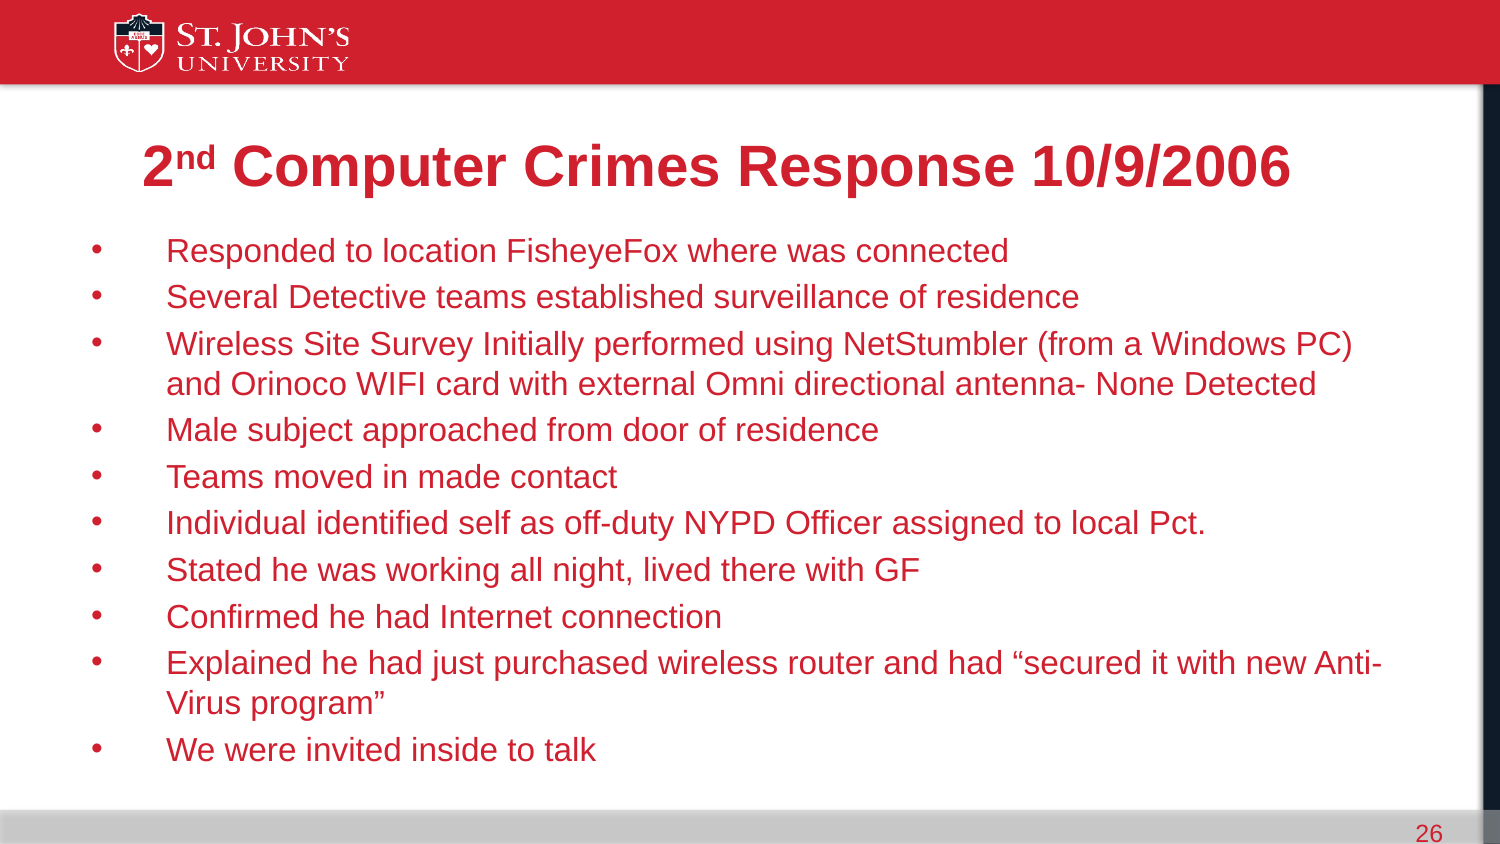

# 2nd Computer Crimes Response 10/9/2006
Responded to location FisheyeFox where was connected
Several Detective teams established surveillance of residence
Wireless Site Survey Initially performed using NetStumbler (from a Windows PC) and Orinoco WIFI card with external Omni directional antenna- None Detected
Male subject approached from door of residence
Teams moved in made contact
Individual identified self as off-duty NYPD Officer assigned to local Pct.
Stated he was working all night, lived there with GF
Confirmed he had Internet connection
Explained he had just purchased wireless router and had “secured it with new Anti-Virus program”
We were invited inside to talk